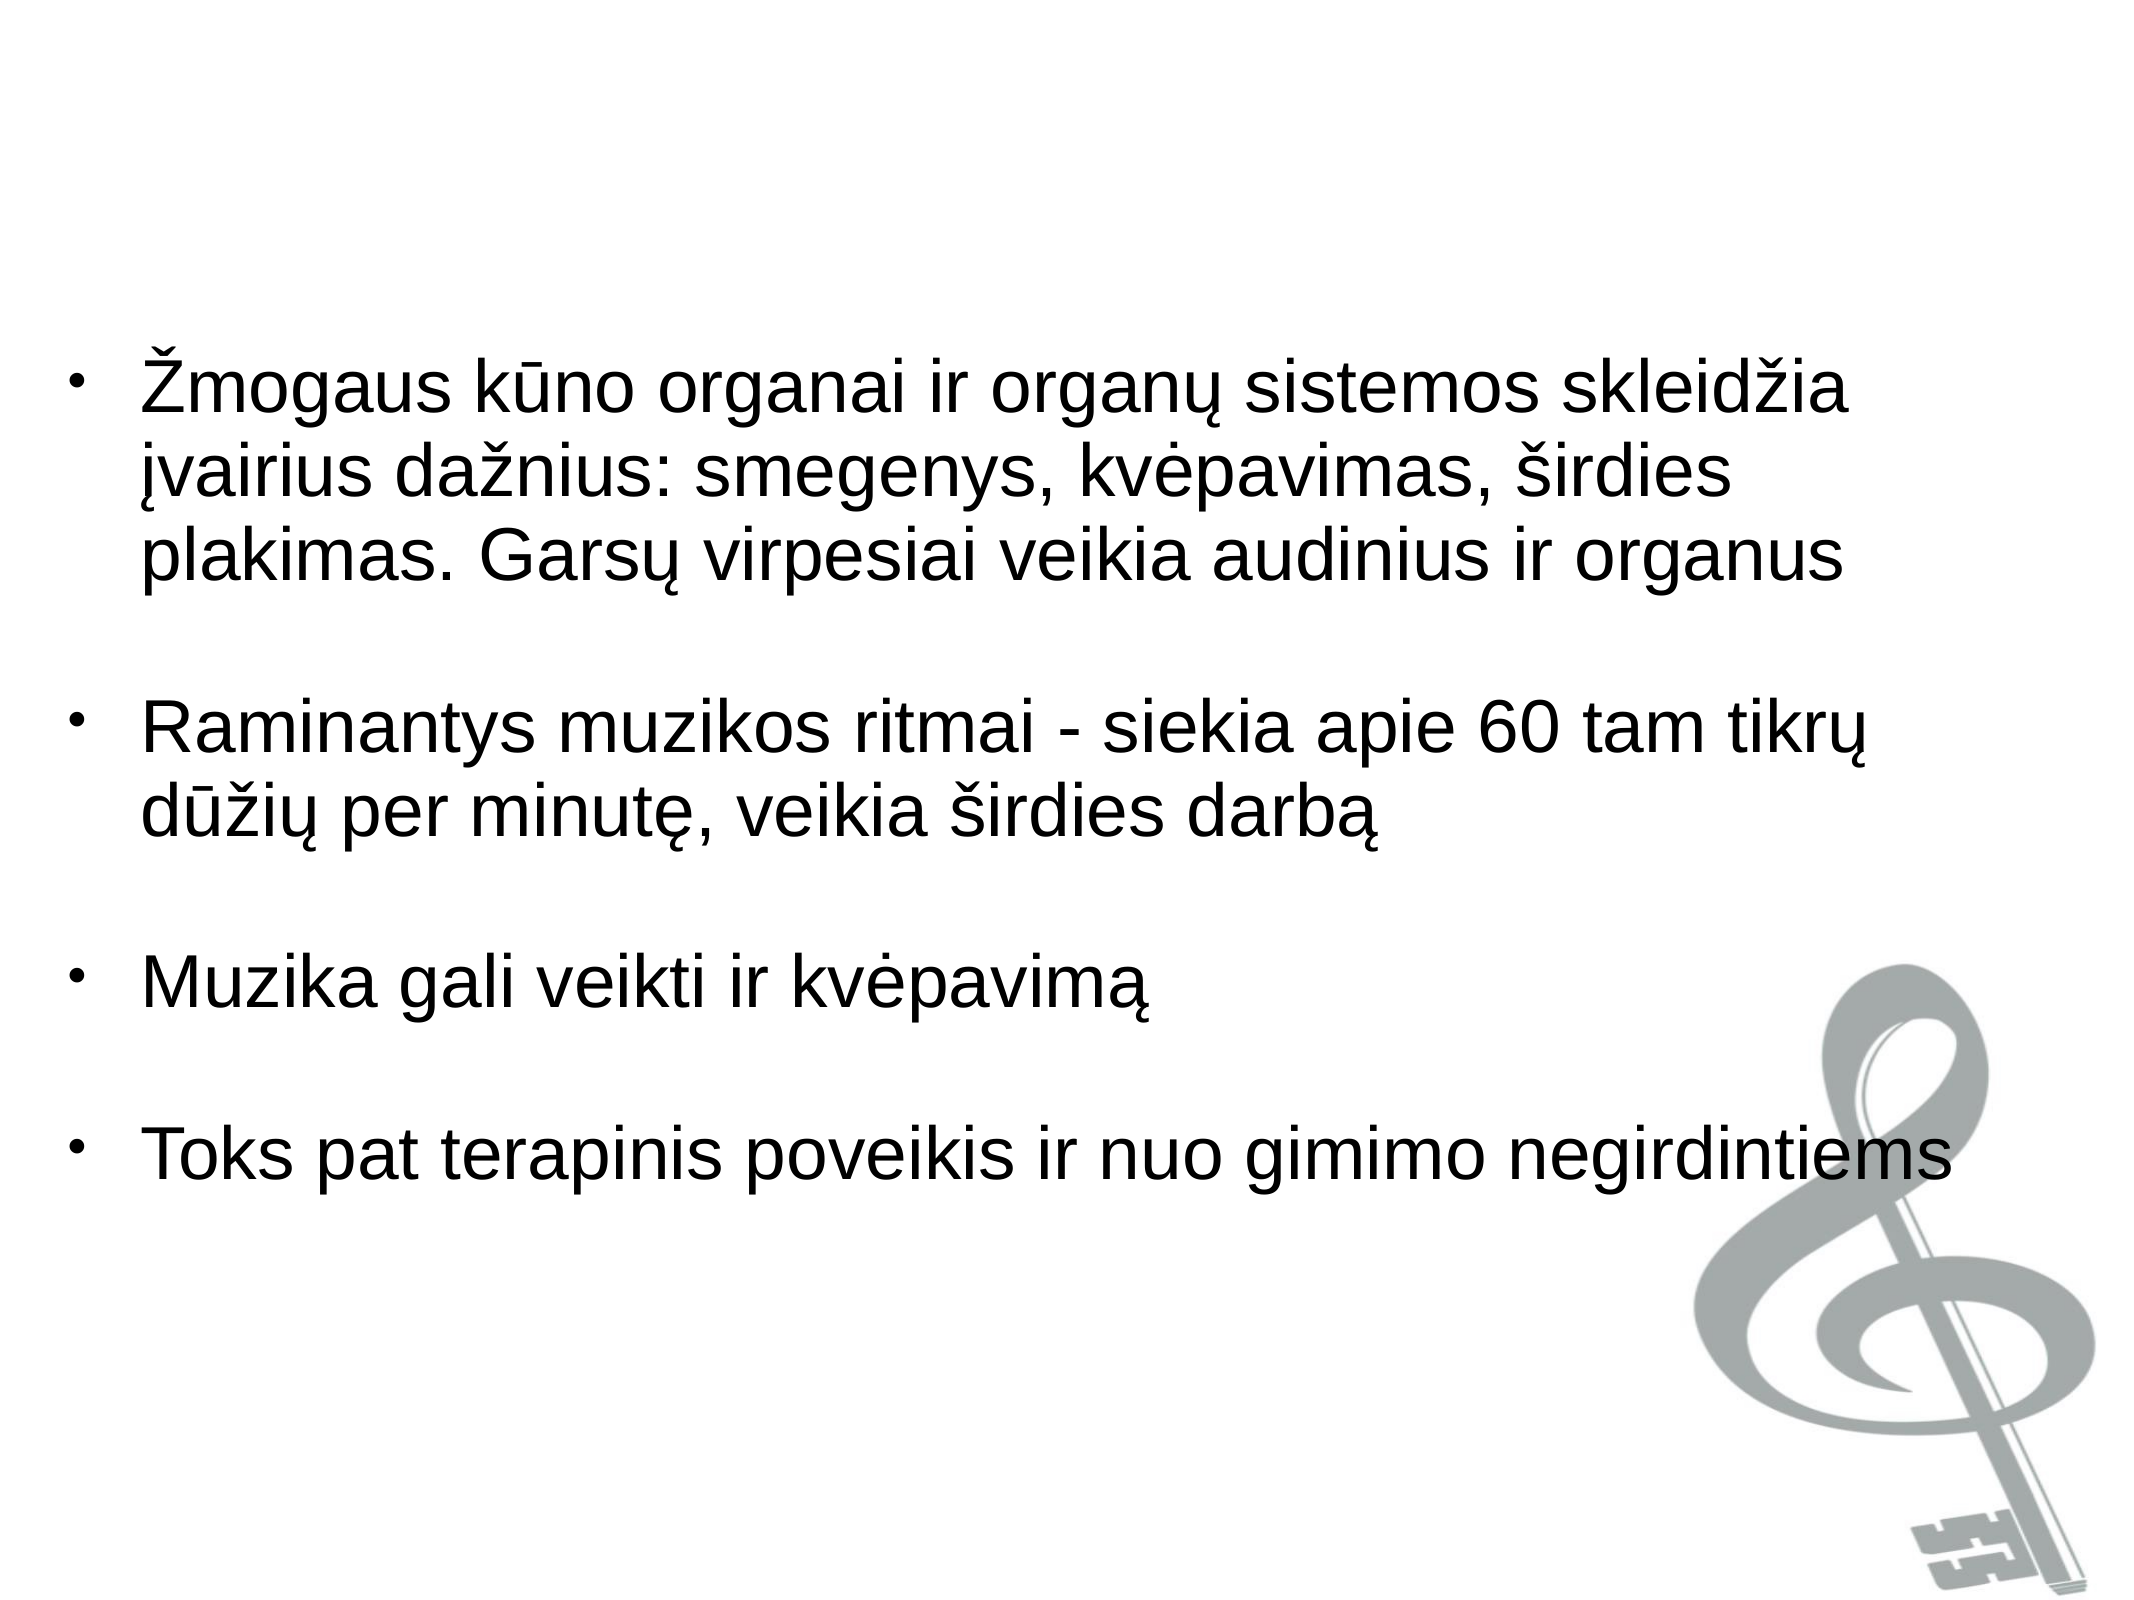

Žmogaus kūno organai ir organų sistemos skleidžia įvairius dažnius: smegenys, kvėpavimas, širdies plakimas. Garsų virpesiai veikia audinius ir organus
Raminantys muzikos ritmai - siekia apie 60 tam tikrų dūžių per minutę, veikia širdies darbą
Muzika gali veikti ir kvėpavimą
Toks pat terapinis poveikis ir nuo gimimo negirdintiems